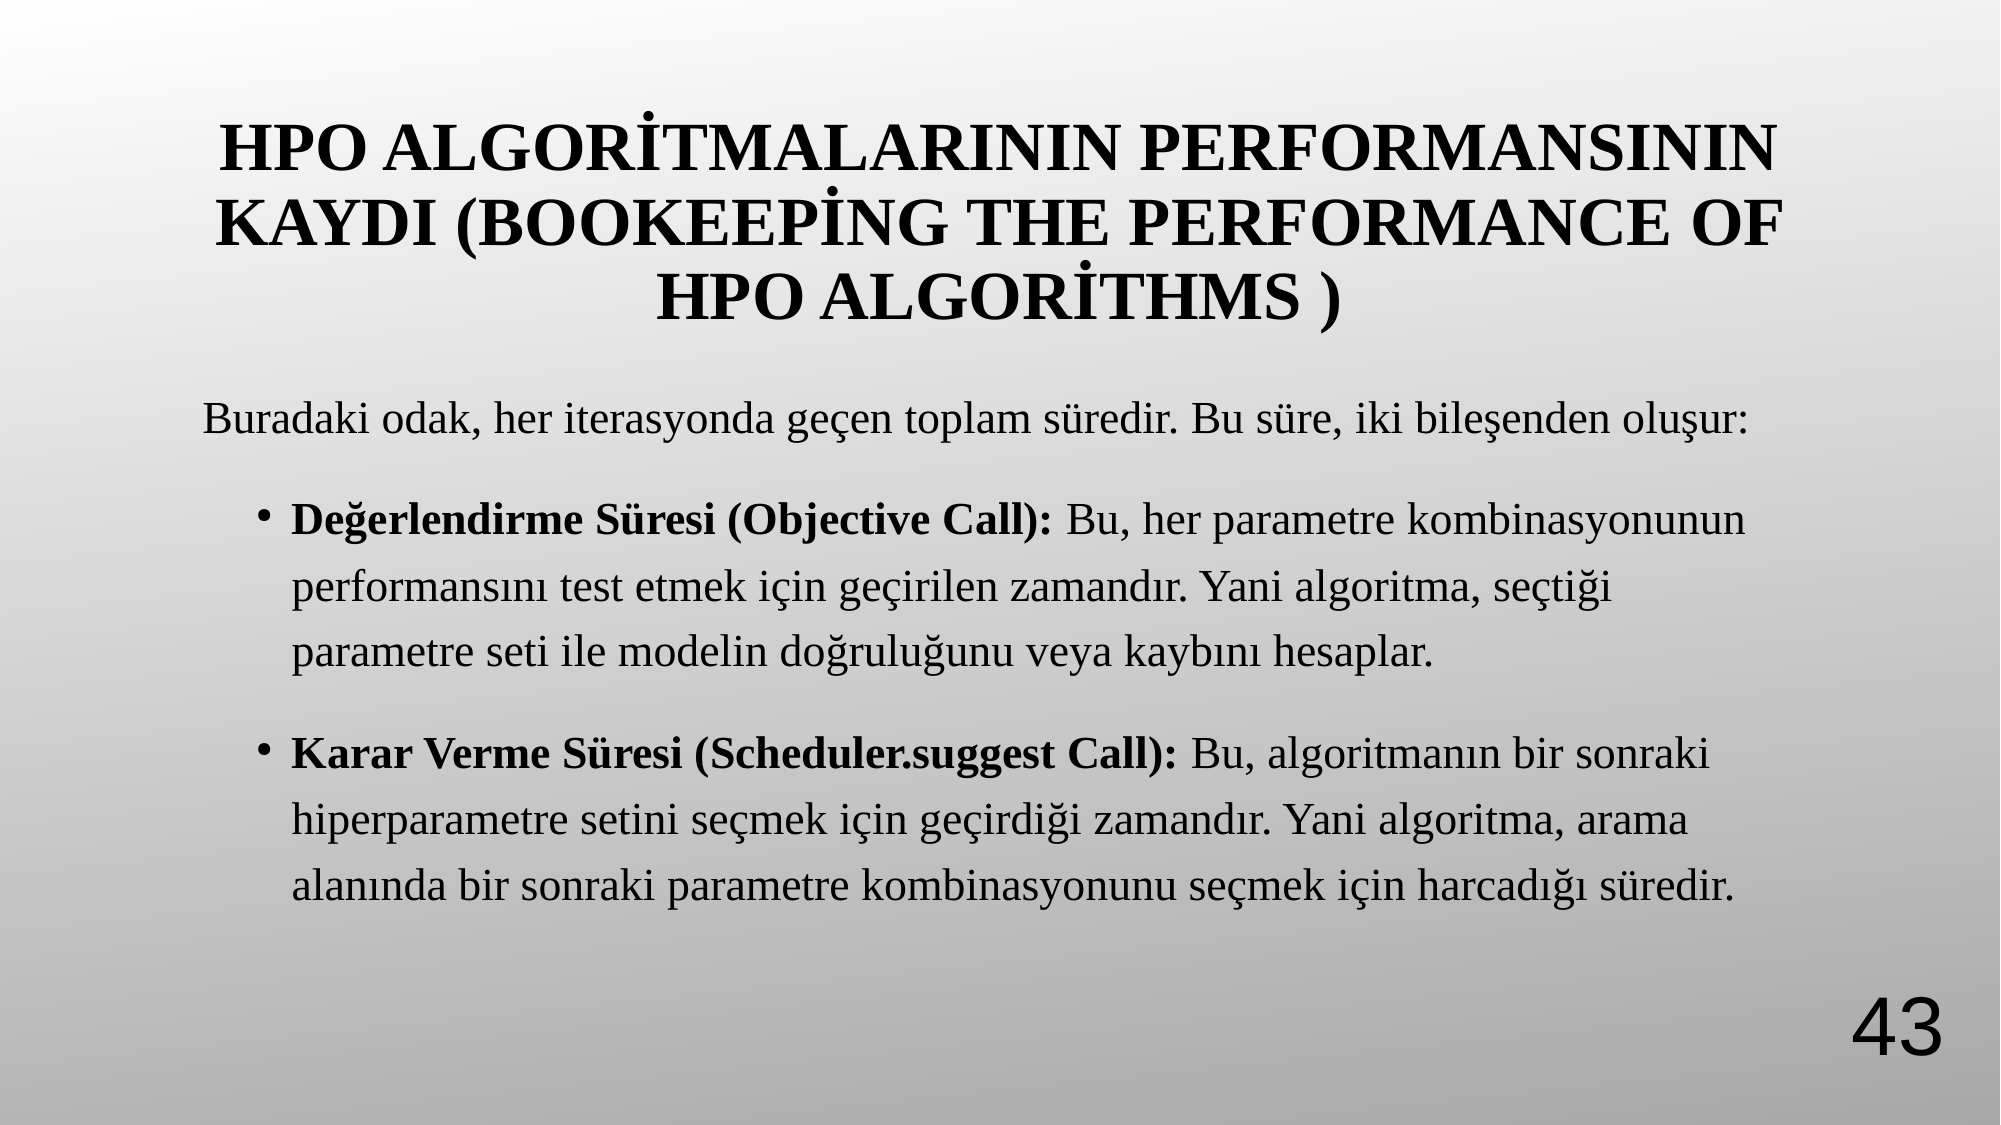

# HPO Algoritmalarının Performansının Kaydı (Bookeeping the Performance of HPO Algorithms )
Buradaki odak, her iterasyonda geçen toplam süredir. Bu süre, iki bileşenden oluşur:
Değerlendirme Süresi (Objective Call): Bu, her parametre kombinasyonunun performansını test etmek için geçirilen zamandır. Yani algoritma, seçtiği parametre seti ile modelin doğruluğunu veya kaybını hesaplar.
Karar Verme Süresi (Scheduler.suggest Call): Bu, algoritmanın bir sonraki hiperparametre setini seçmek için geçirdiği zamandır. Yani algoritma, arama alanında bir sonraki parametre kombinasyonunu seçmek için harcadığı süredir.

43